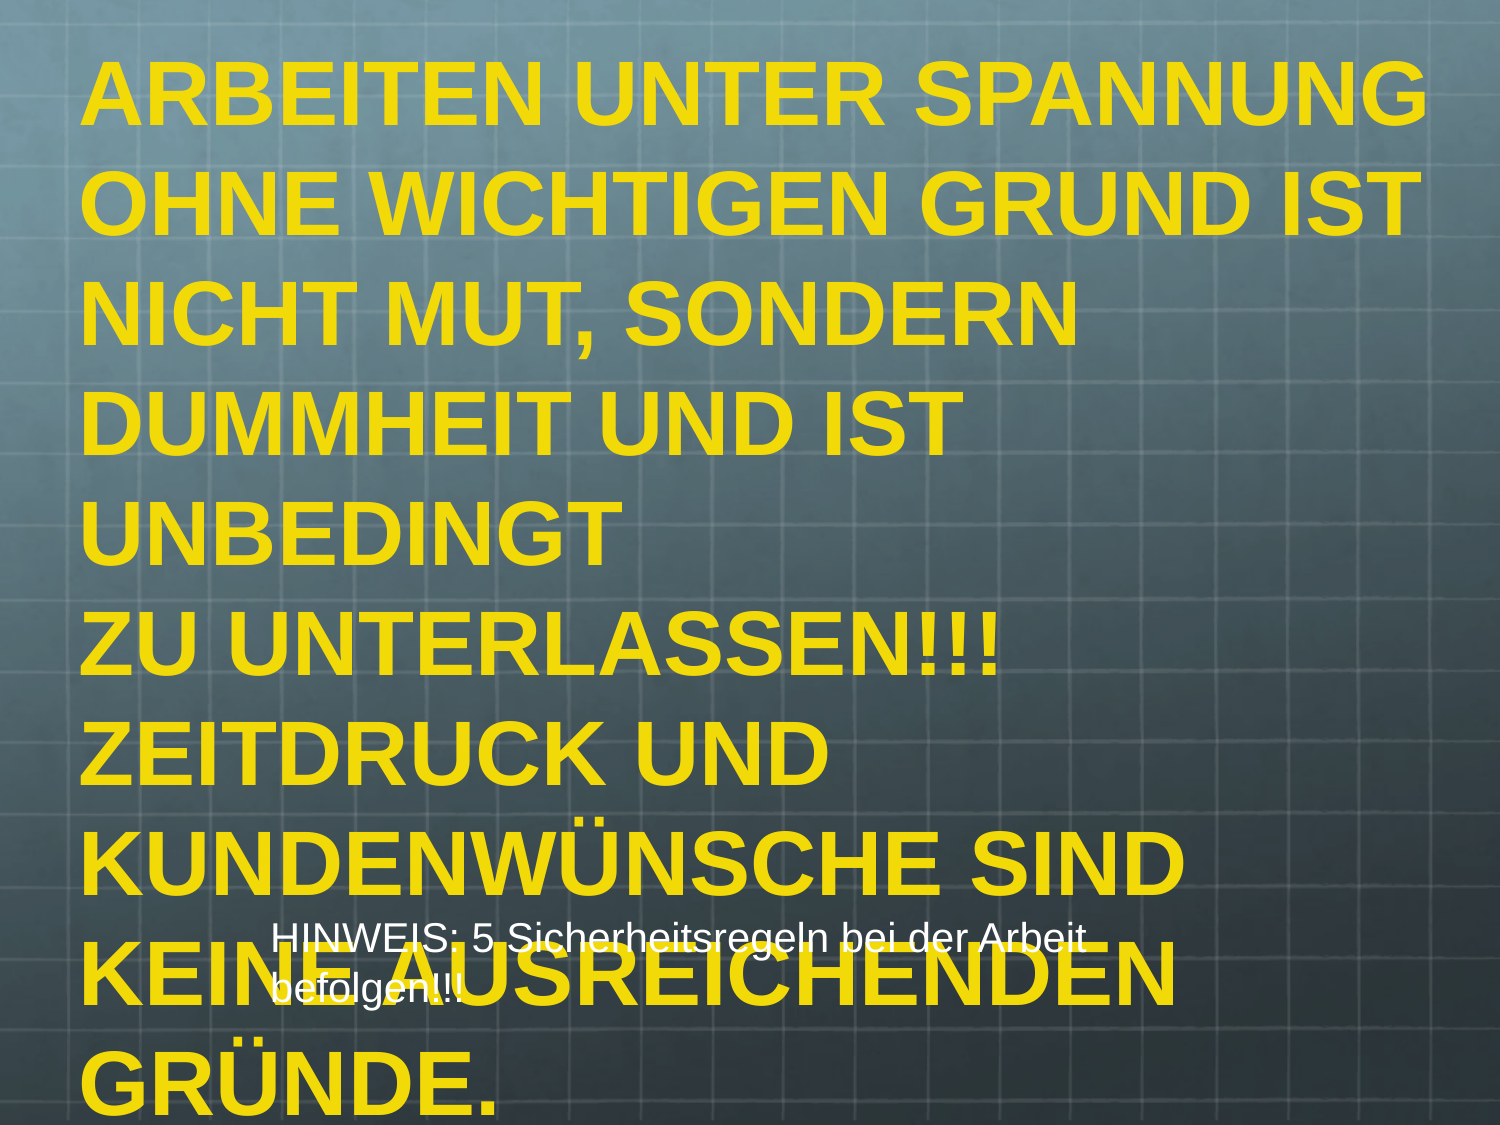

Arbeiten unter Spannung ohne wichtigen Grund ist
NICHT MUT, sondern DUMMHEIT und ist unbedingt
zu unterlassen!!! Zeitdruck und Kundenwünsche sind
keine ausreichenden Gründe.
HINWEIS: 5 Sicherheitsregeln bei der Arbeit befolgen!!!